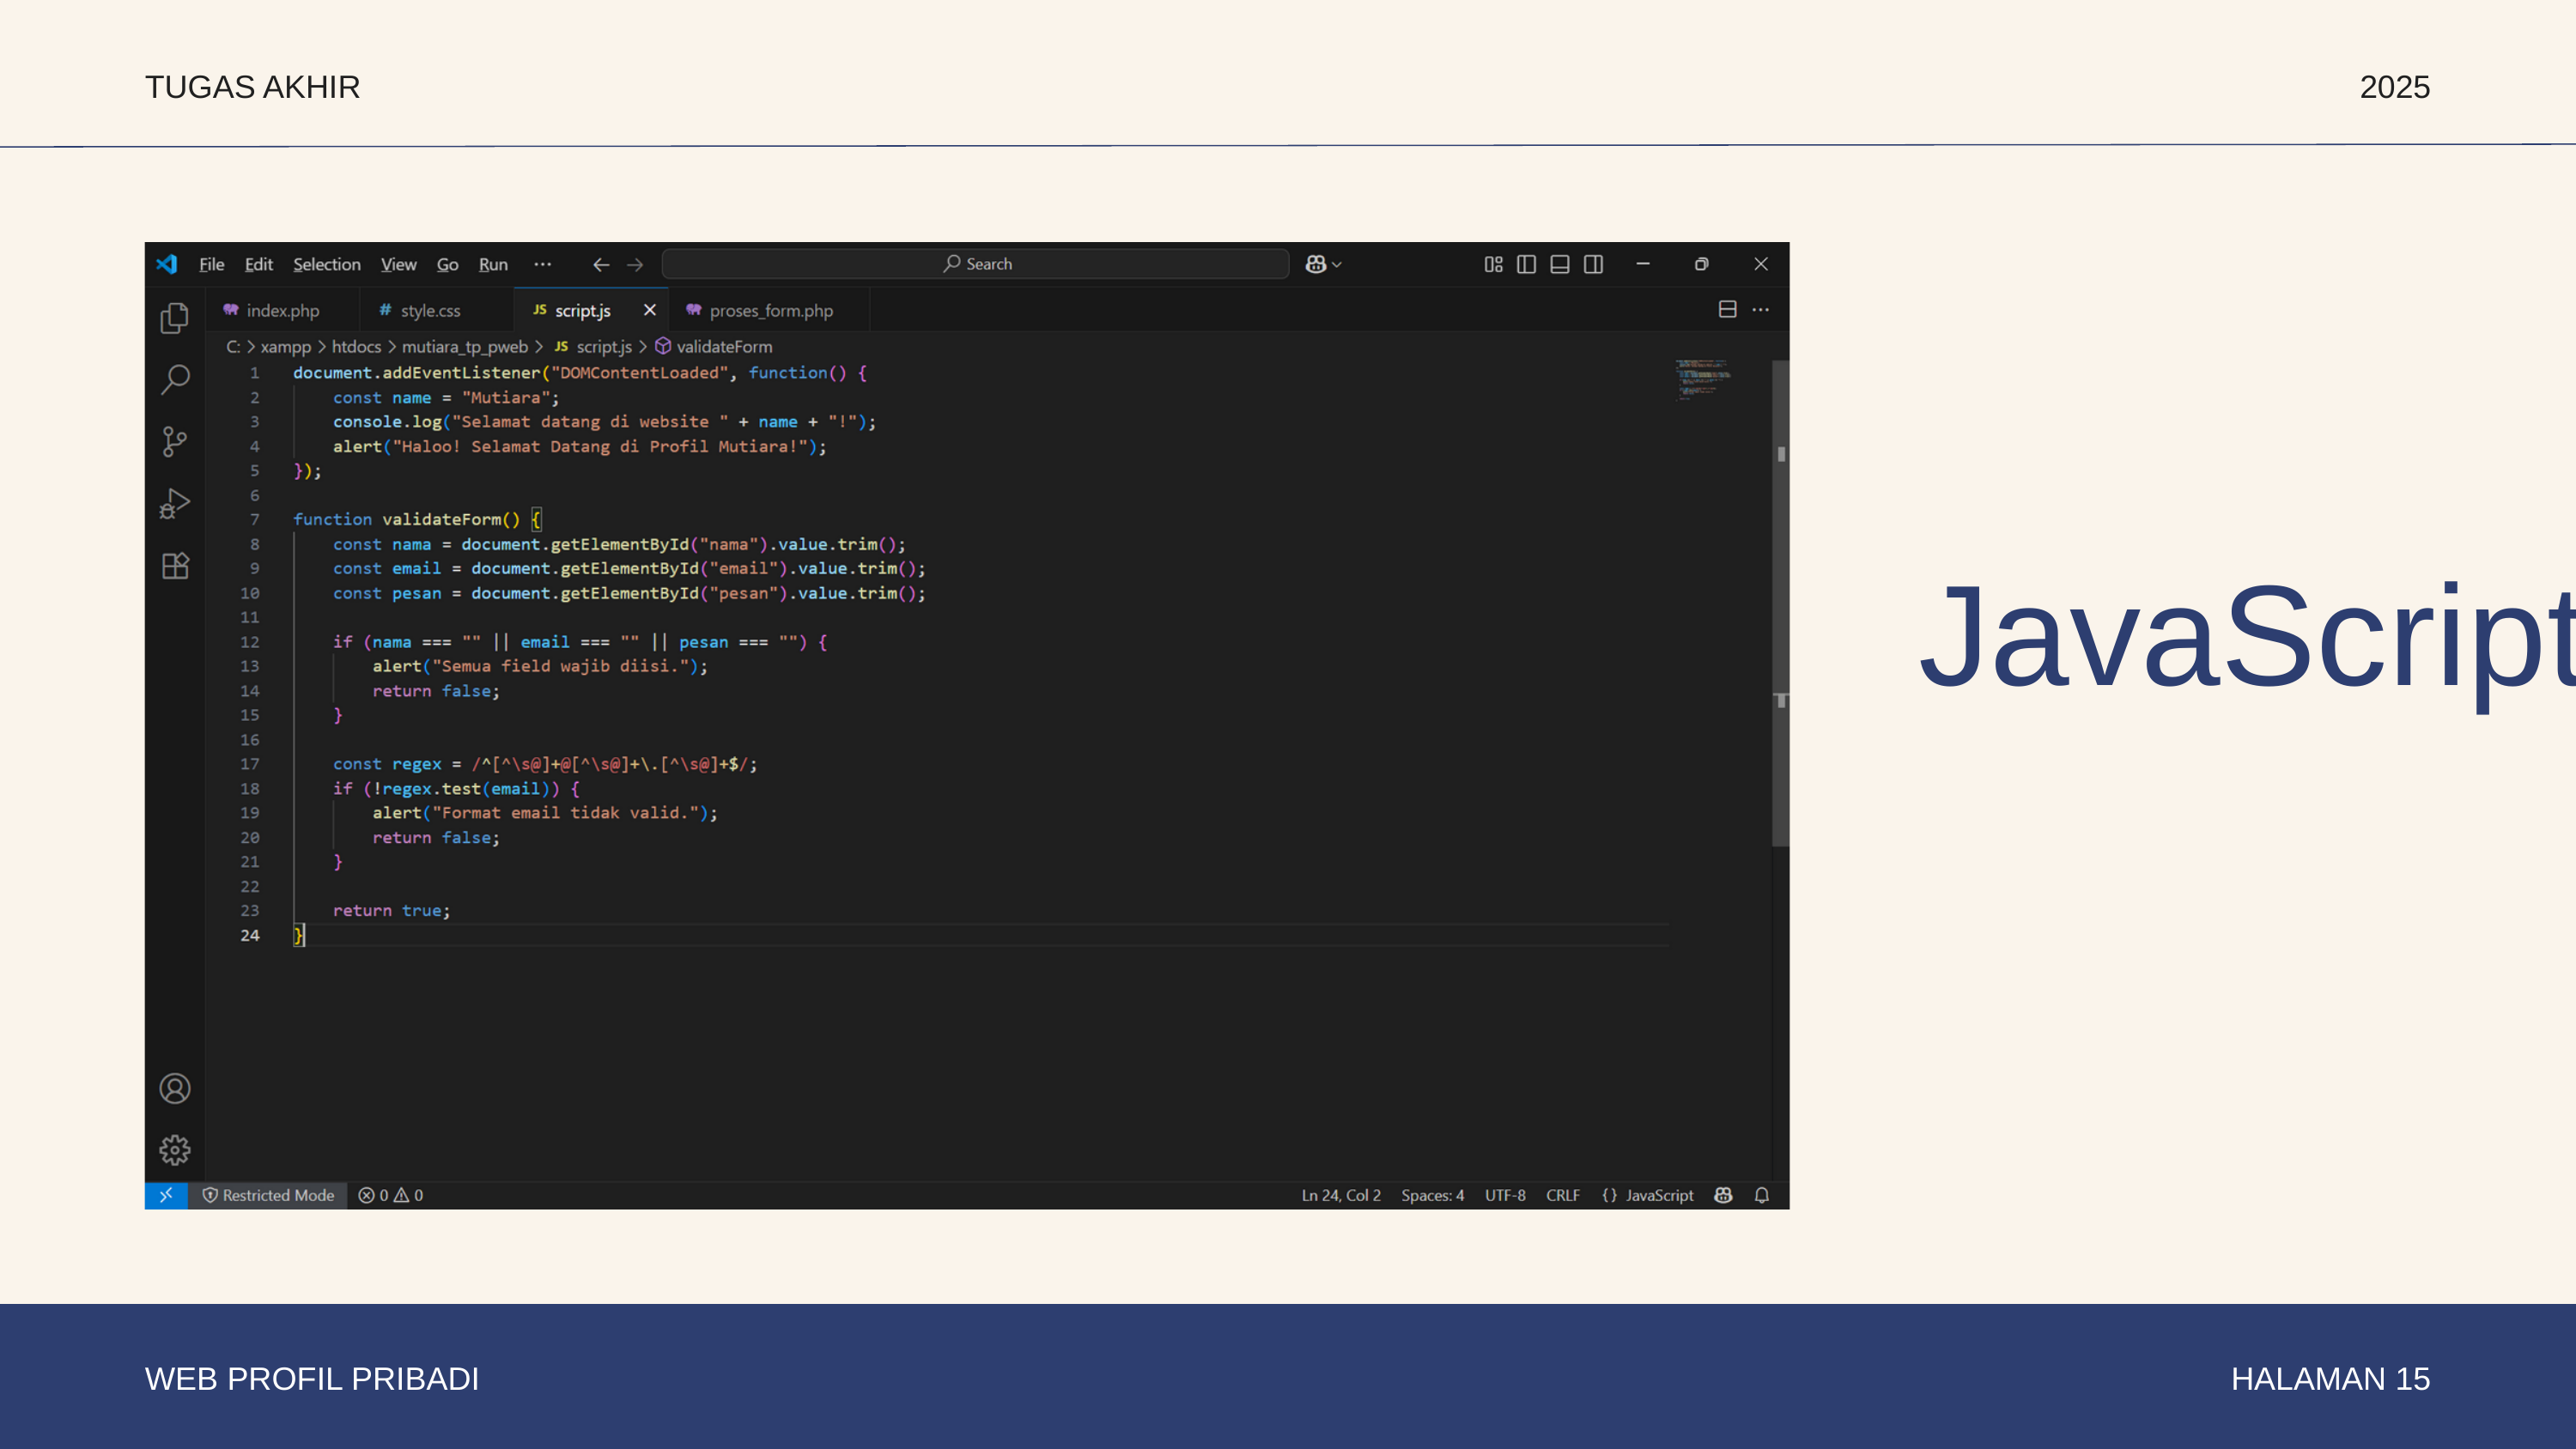

TUGAS AKHIR
2025

JavaScript

WEB PROFIL PRIBADI
HALAMAN 15